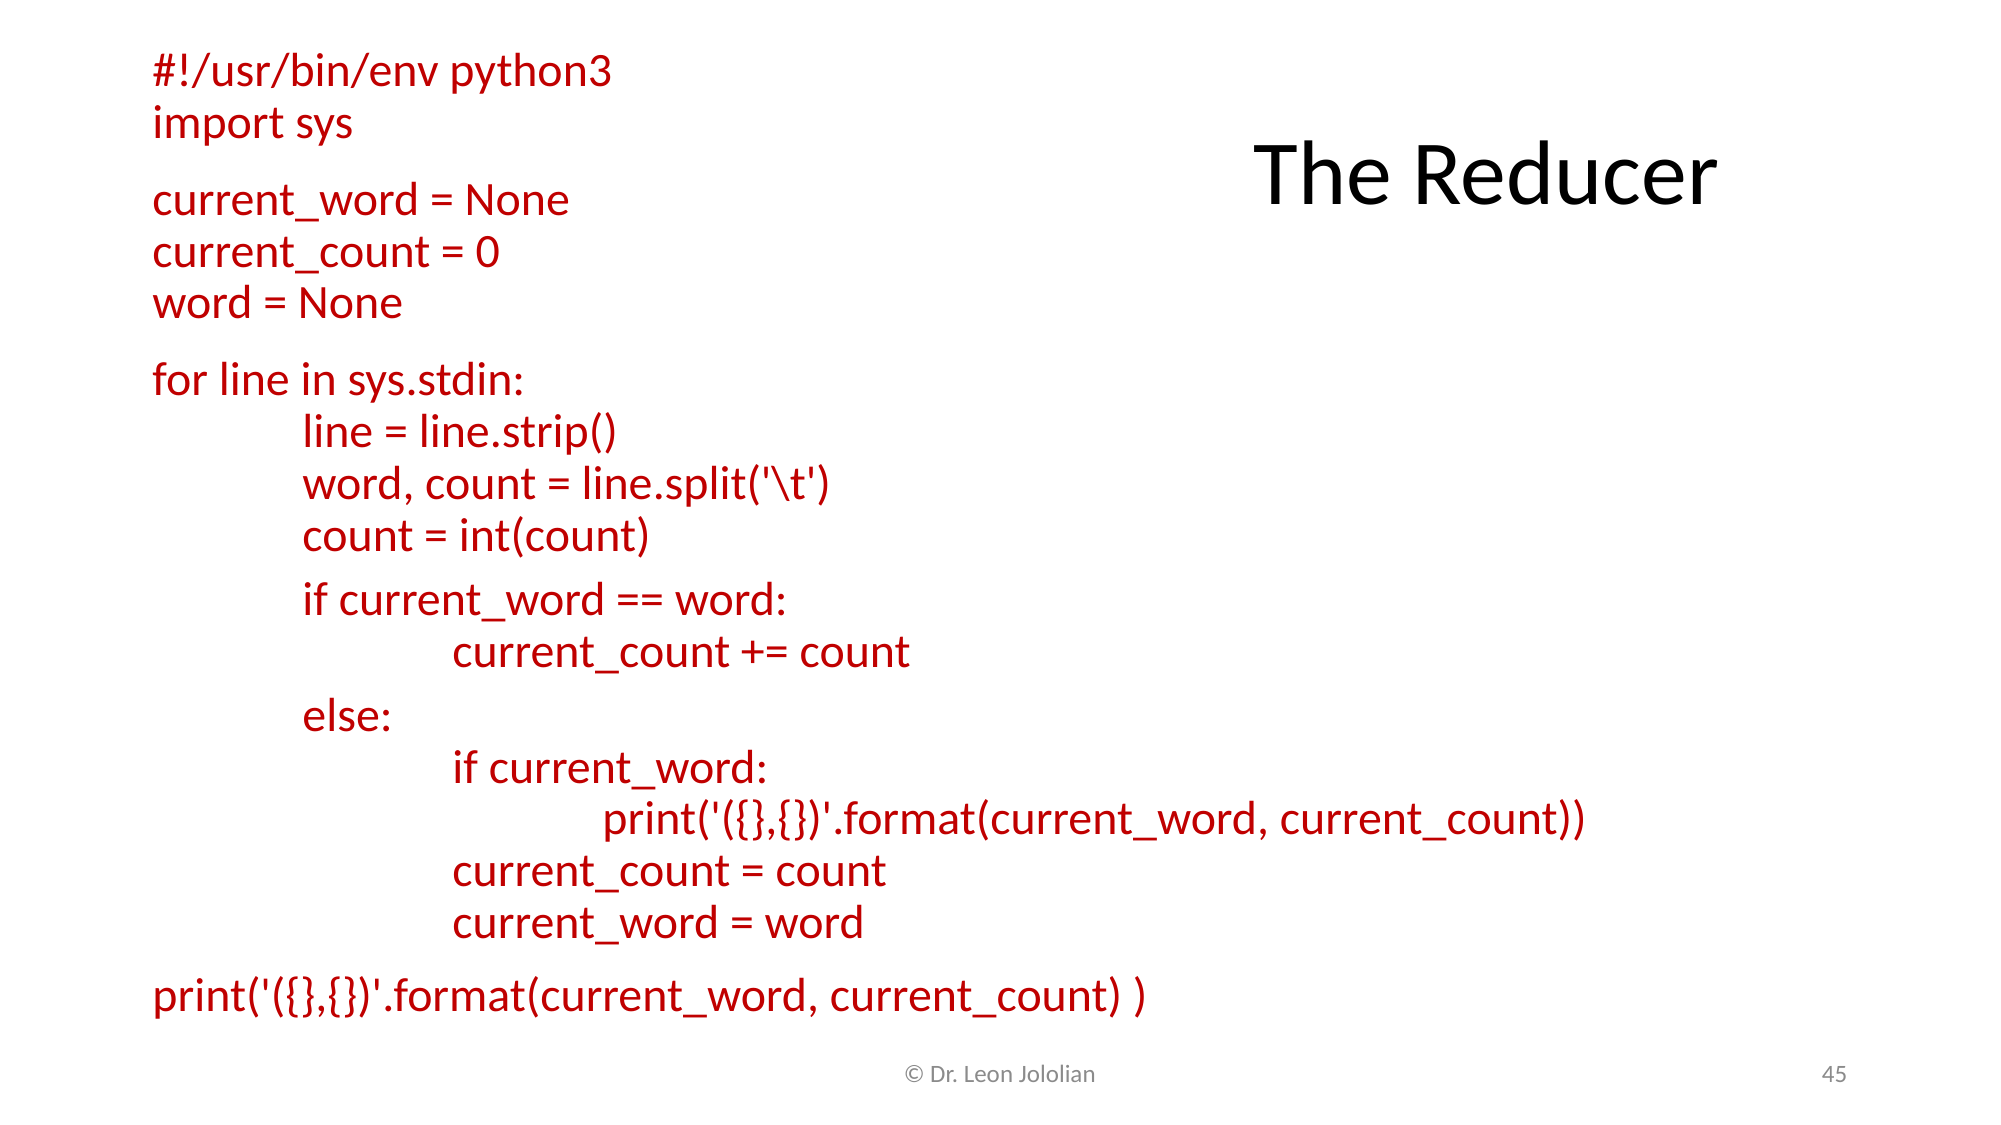

#!/usr/bin/env python3
import sys
current_word = None
current_count = 0
word = None
for line in sys.stdin:
	line = line.strip()
	word, count = line.split('\t')
	count = int(count)
	if current_word == word:
		current_count += count
	else:
		if current_word:
			print('({},{})'.format(current_word, current_count))
		current_count = count
		current_word = word
print('({},{})'.format(current_word, current_count) )
# The Reducer
© Dr. Leon Jololian
45